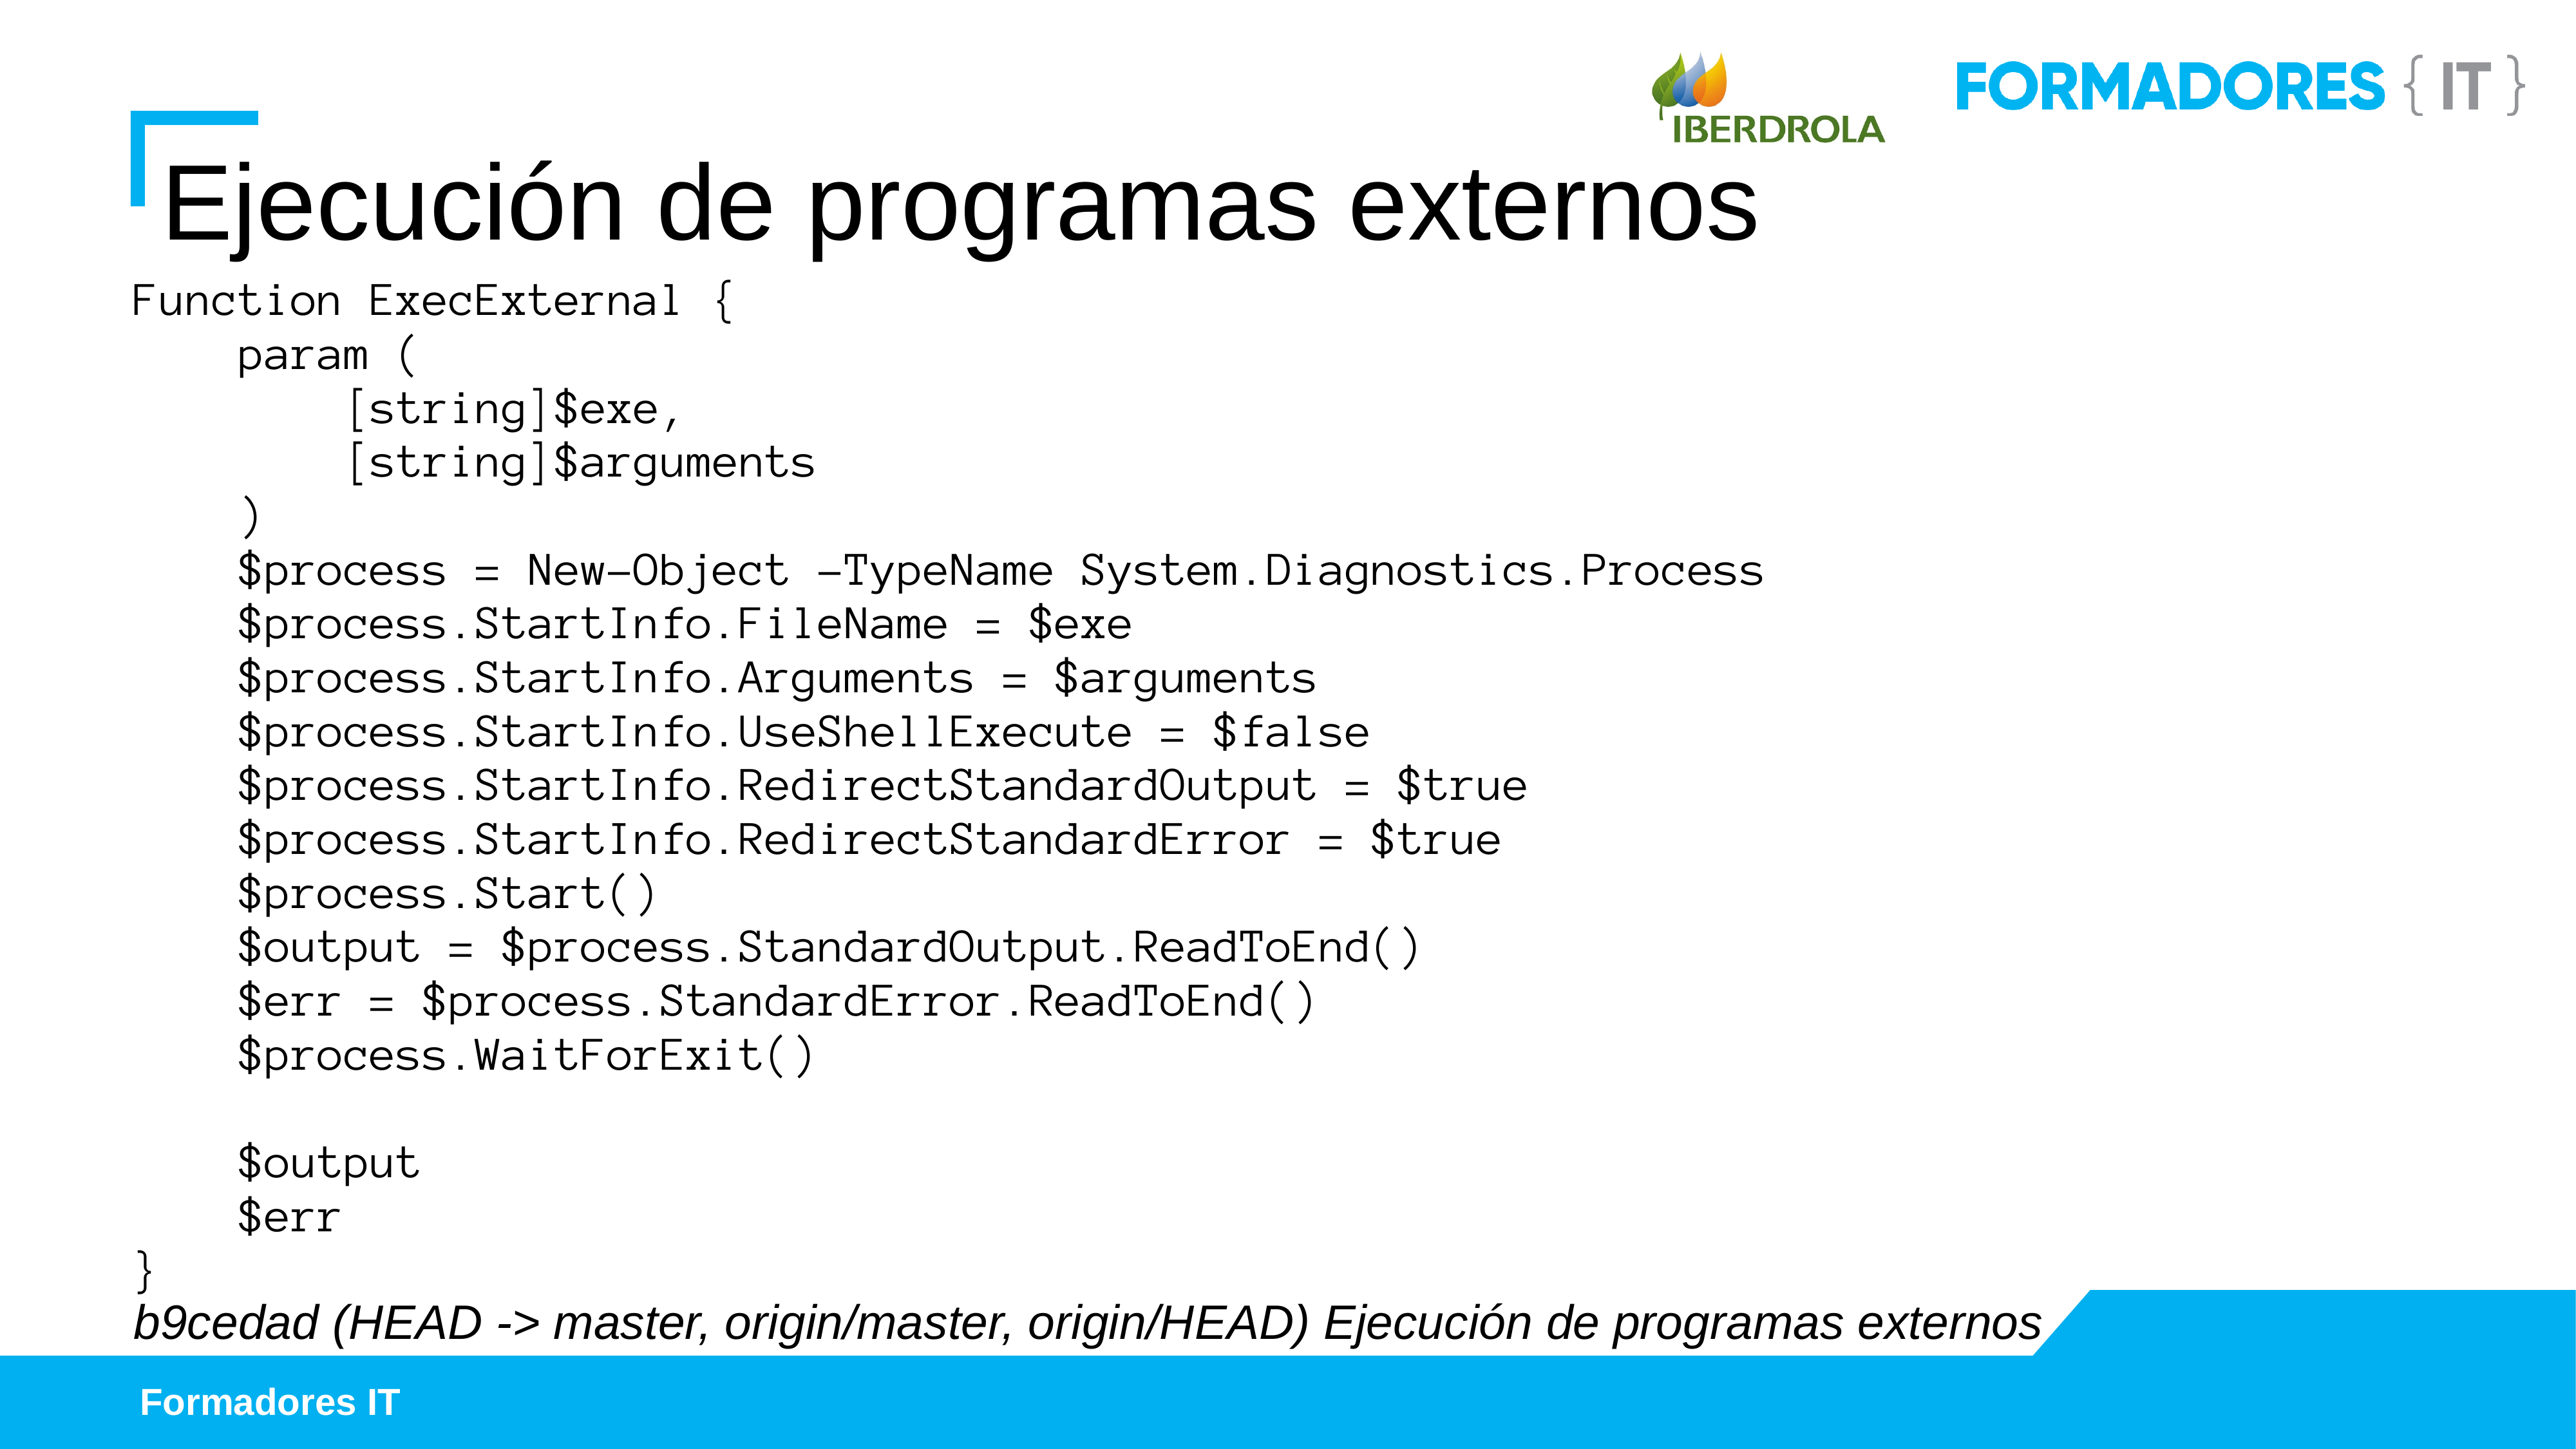

Ejecución de programas externos
Function ExecExternal {
    param (
        [string]$exe,
        [string]$arguments
    )
    $process = New-Object -TypeName System.Diagnostics.Process
    $process.StartInfo.FileName = $exe
    $process.StartInfo.Arguments = $arguments
    $process.StartInfo.UseShellExecute = $false
    $process.StartInfo.RedirectStandardOutput = $true
    $process.StartInfo.RedirectStandardError = $true
    $process.Start()
    $output = $process.StandardOutput.ReadToEnd()
    $err = $process.StandardError.ReadToEnd()
    $process.WaitForExit()

    $output
    $err
}
b9cedad (HEAD -> master, origin/master, origin/HEAD) Ejecución de programas externos